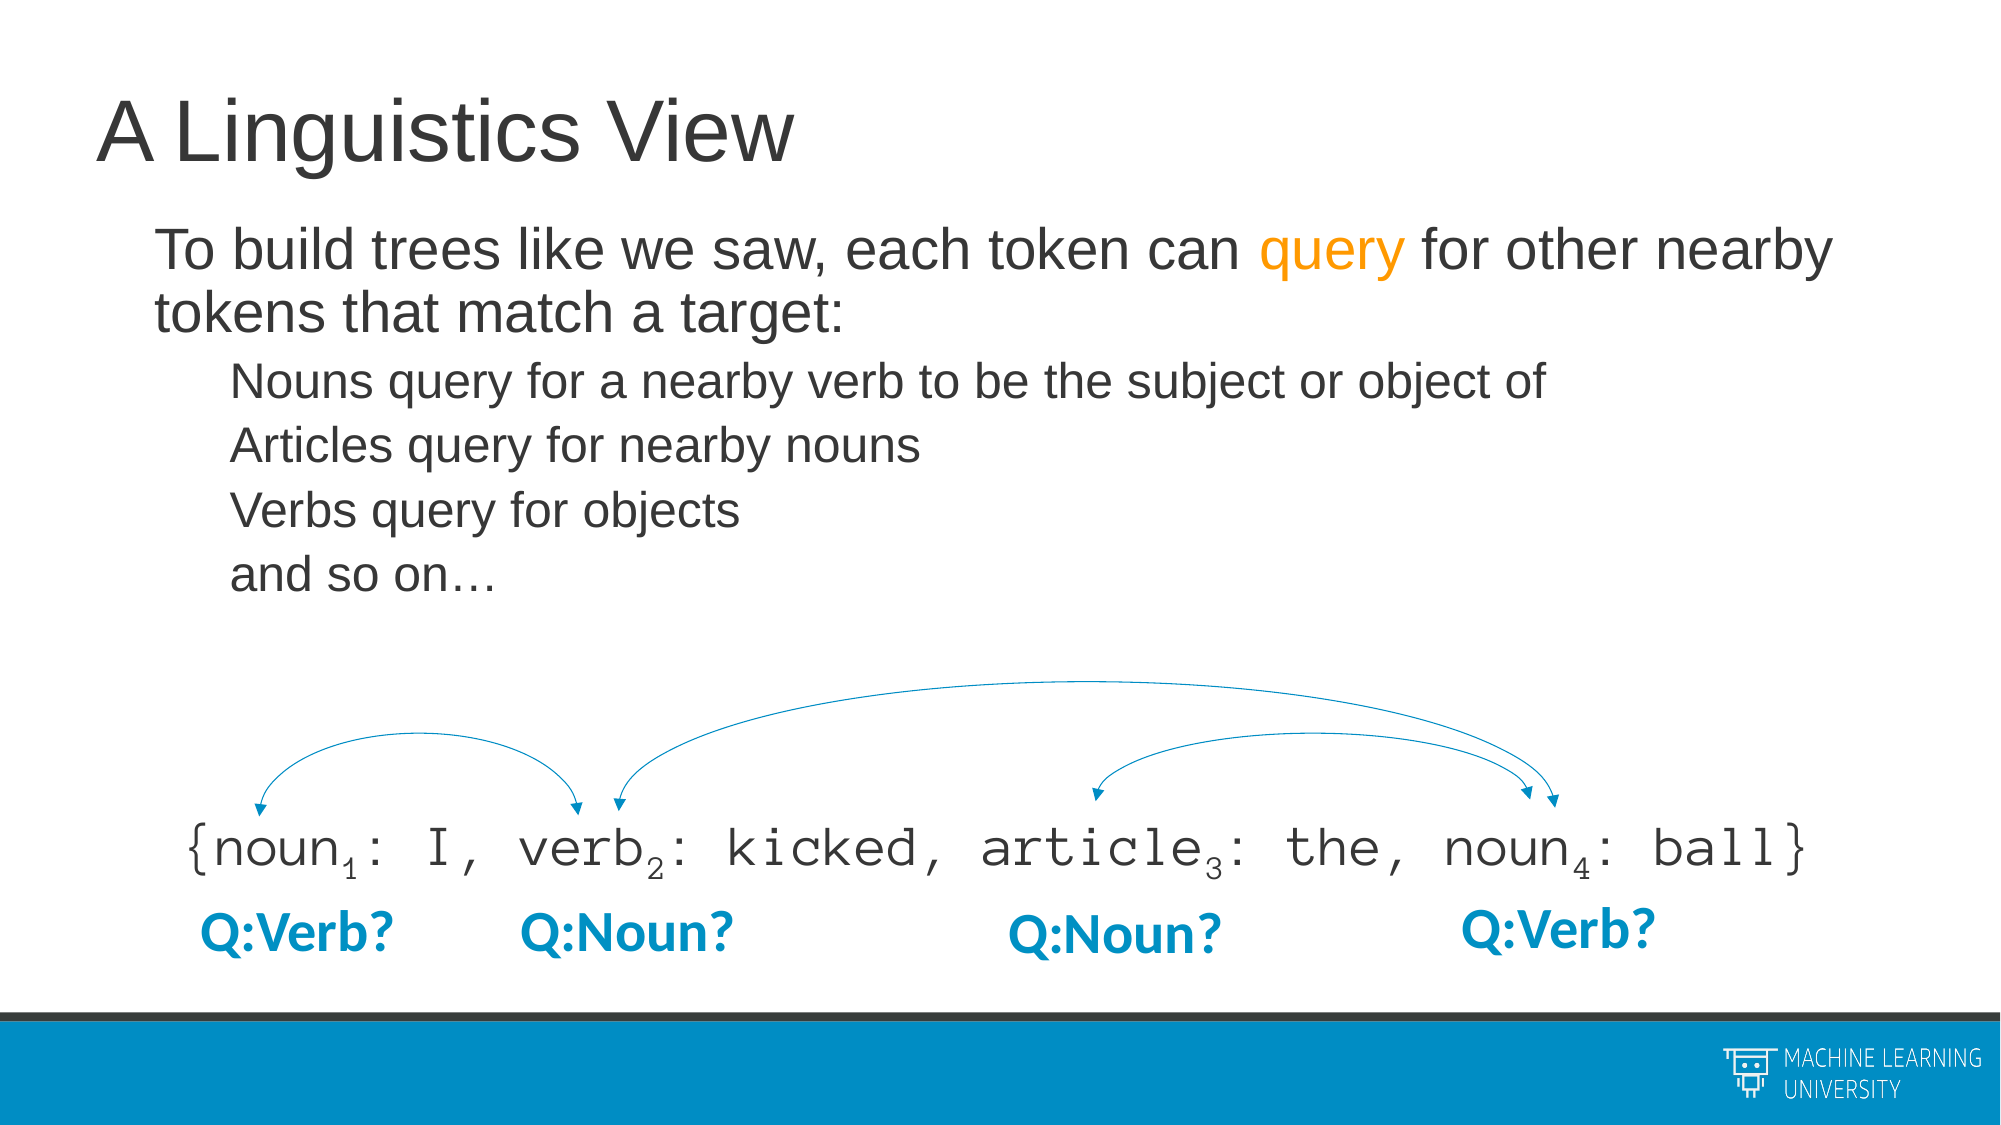

# A Linguistics View
To build trees like we saw, each token can query for other nearby tokens that match a target:
Nouns query for a nearby verb to be the subject or object of
Articles query for nearby nouns
Verbs query for objects
and so on…

{noun1: I, verb2: kicked, article3: the, noun4: ball}
Q:Verb?
Q:Verb?
Q:Noun?
Q:Noun?